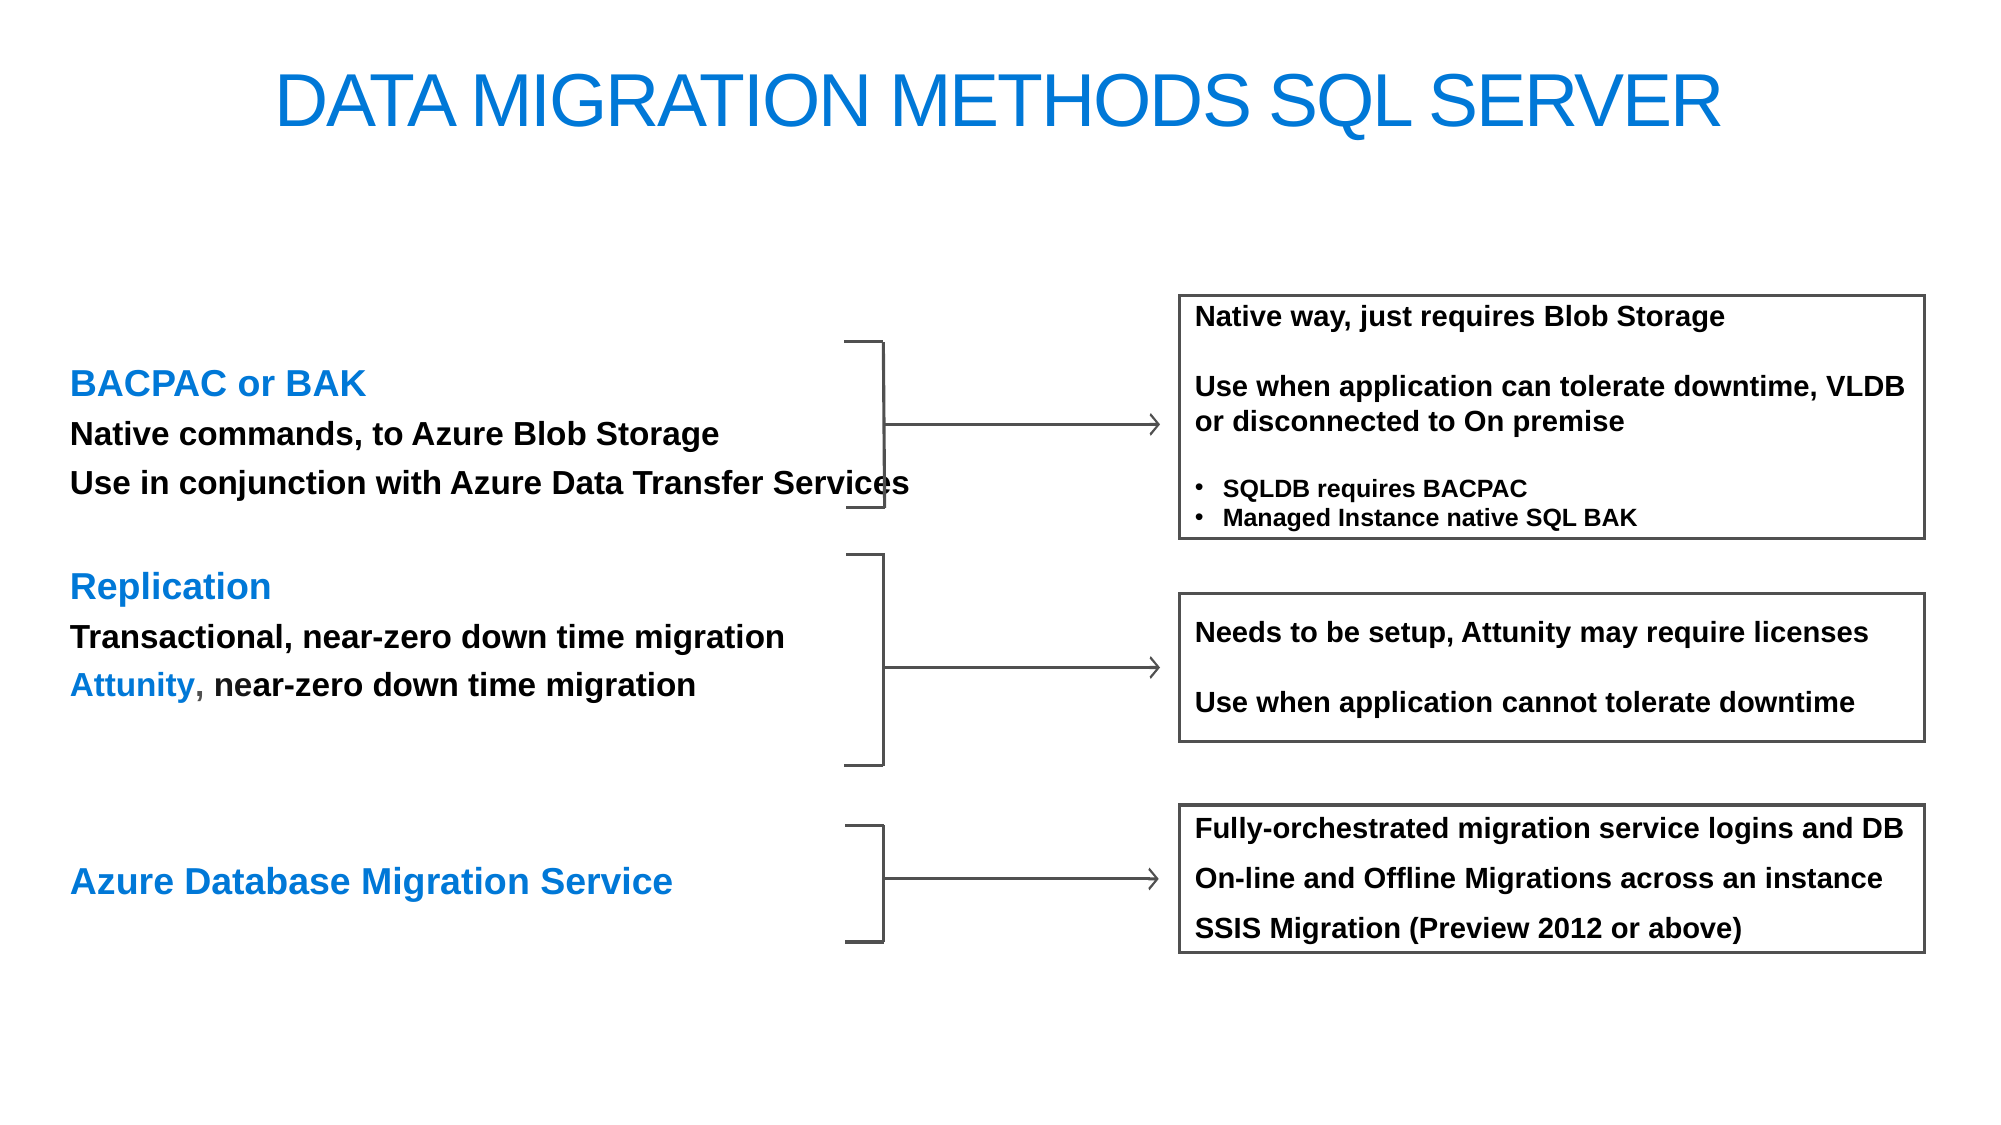

# DATA MIGRATION METHODS SQL SERVER
Native way, just requires Blob Storage

Use when application can tolerate downtime, VLDB or disconnected to On premise

SQLDB requires BACPAC
Managed Instance native SQL BAK
BACPAC or BAK
Native commands, to Azure Blob Storage
Use in conjunction with Azure Data Transfer Services

Replication
Transactional, near-zero down time migration
Attunity, near-zero down time migration

Azure Database Migration Service
Needs to be setup, Attunity may require licenses

Use when application cannot tolerate downtime
Fully-orchestrated migration service logins and DB
On-line and Offline Migrations across an instance
SSIS Migration (Preview 2012 or above)